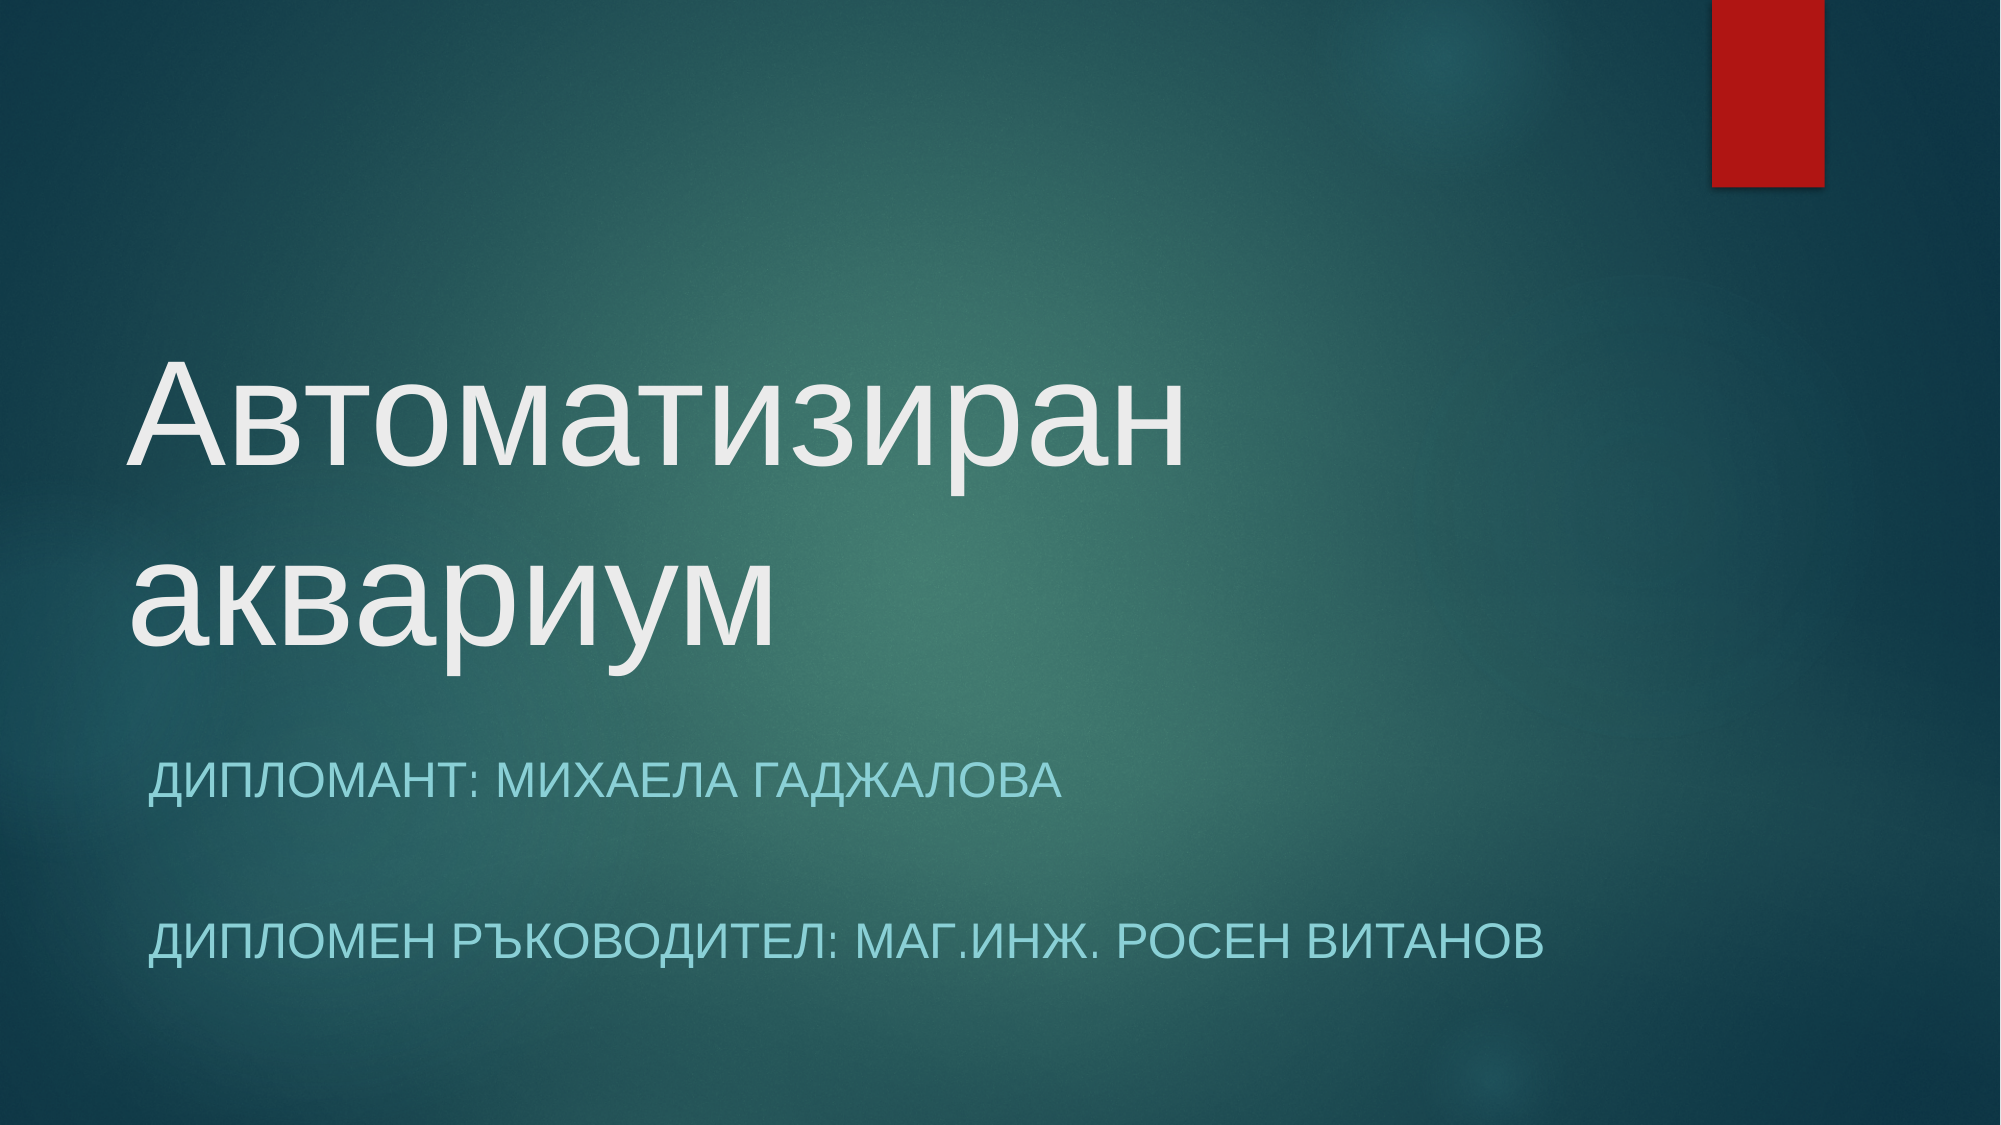

# Автоматизиран аквариум
Дипломант: Михаела гаджалова

Дипломен ръководител: маг.инж. Росен витанов